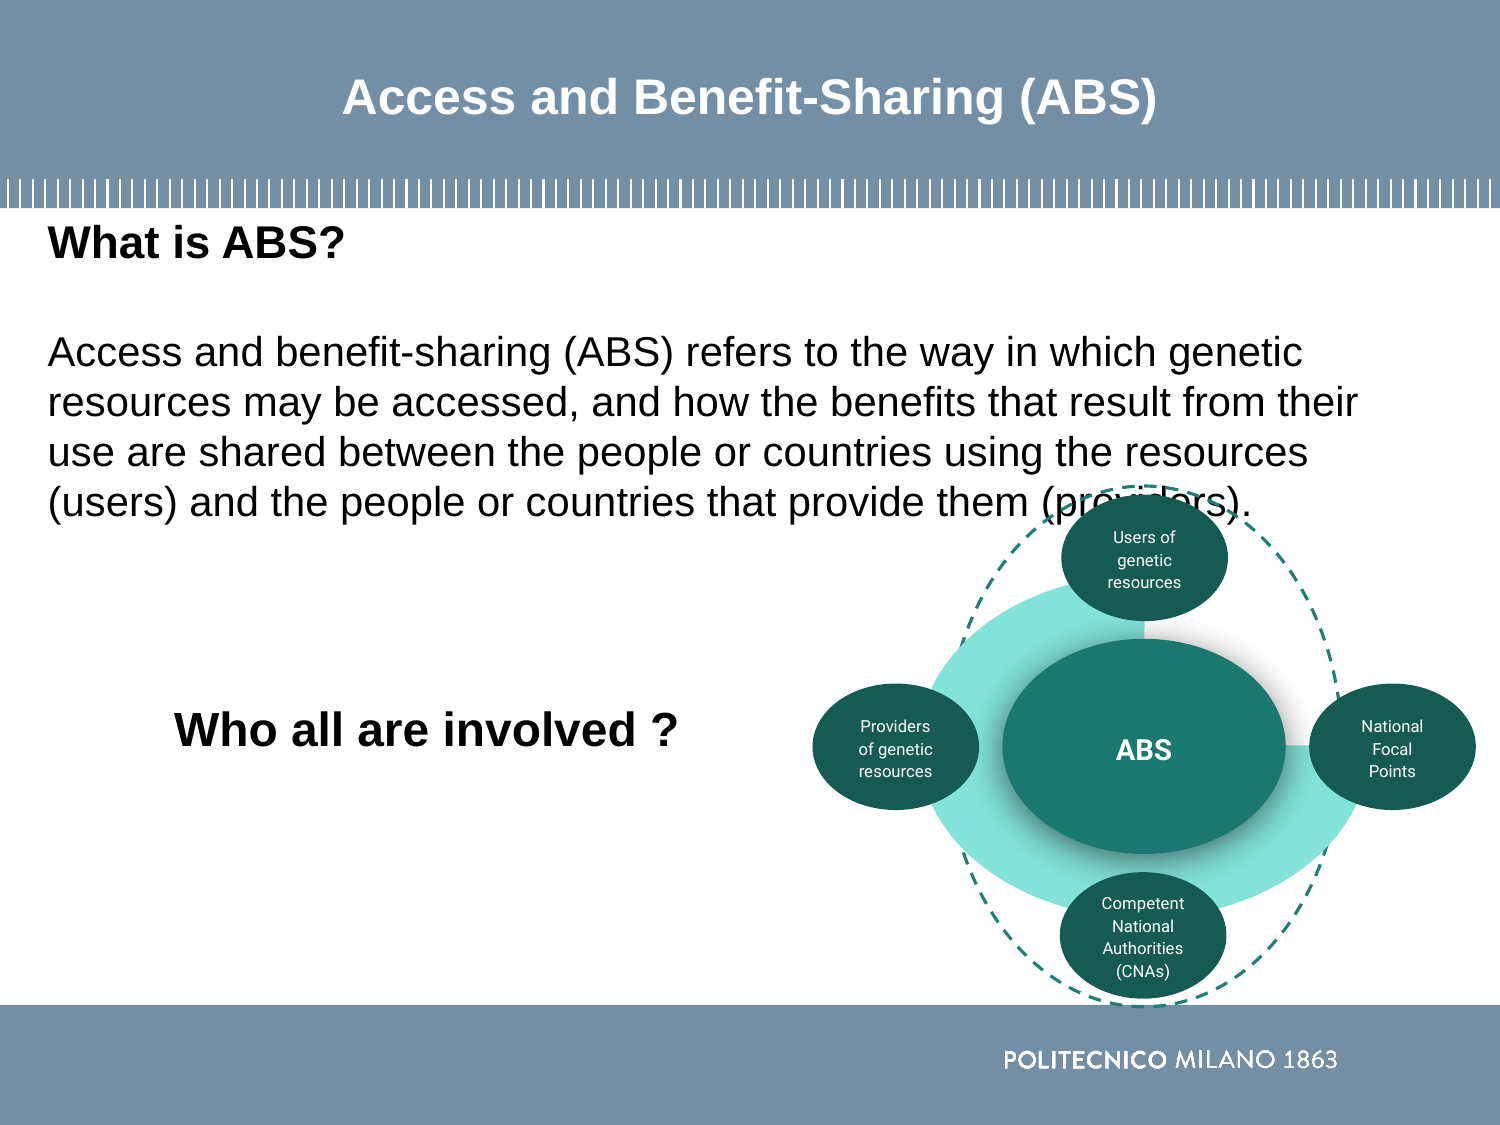

# Access and Benefit-Sharing (ABS)
What is ABS?

Access and benefit-sharing (ABS) refers to the way in which genetic resources may be accessed, and how the benefits that result from their use are shared between the people or countries using the resources (users) and the people or countries that provide them (providers).

Users of genetic resources

ABS

Providers of genetic resources

National Focal Points
Who all are involved ?

Competent National Authorities (CNAs)